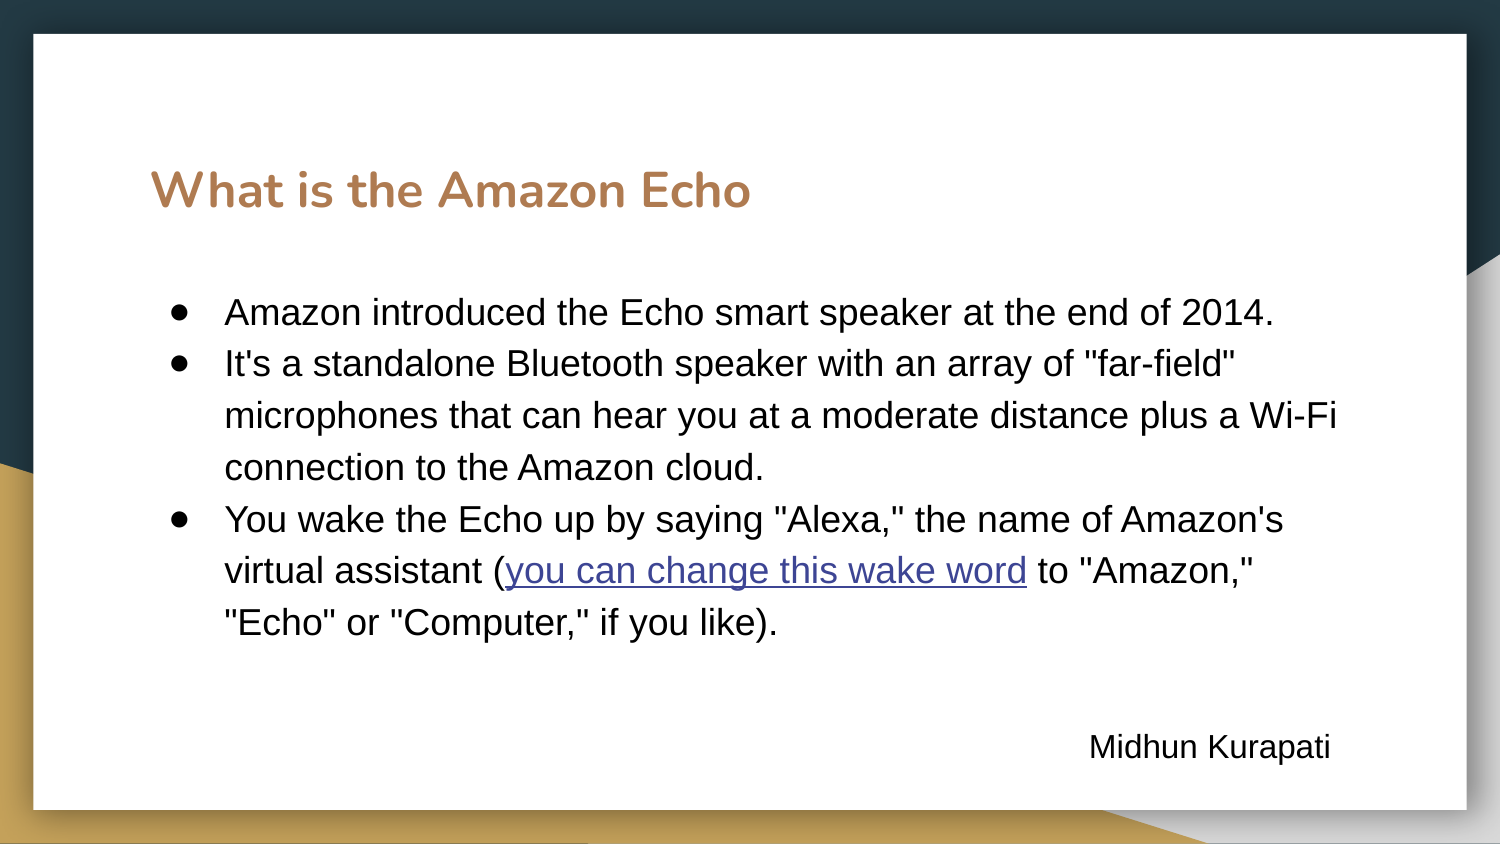

# What is the Amazon Echo

Amazon introduced the Echo smart speaker at the end of 2014.
It's a standalone Bluetooth speaker with an array of "far-field" microphones that can hear you at a moderate distance plus a Wi-Fi connection to the Amazon cloud.
You wake the Echo up by saying "Alexa," the name of Amazon's virtual assistant (you can change this wake word to "Amazon," "Echo" or "Computer," if you like).
Midhun Kurapati